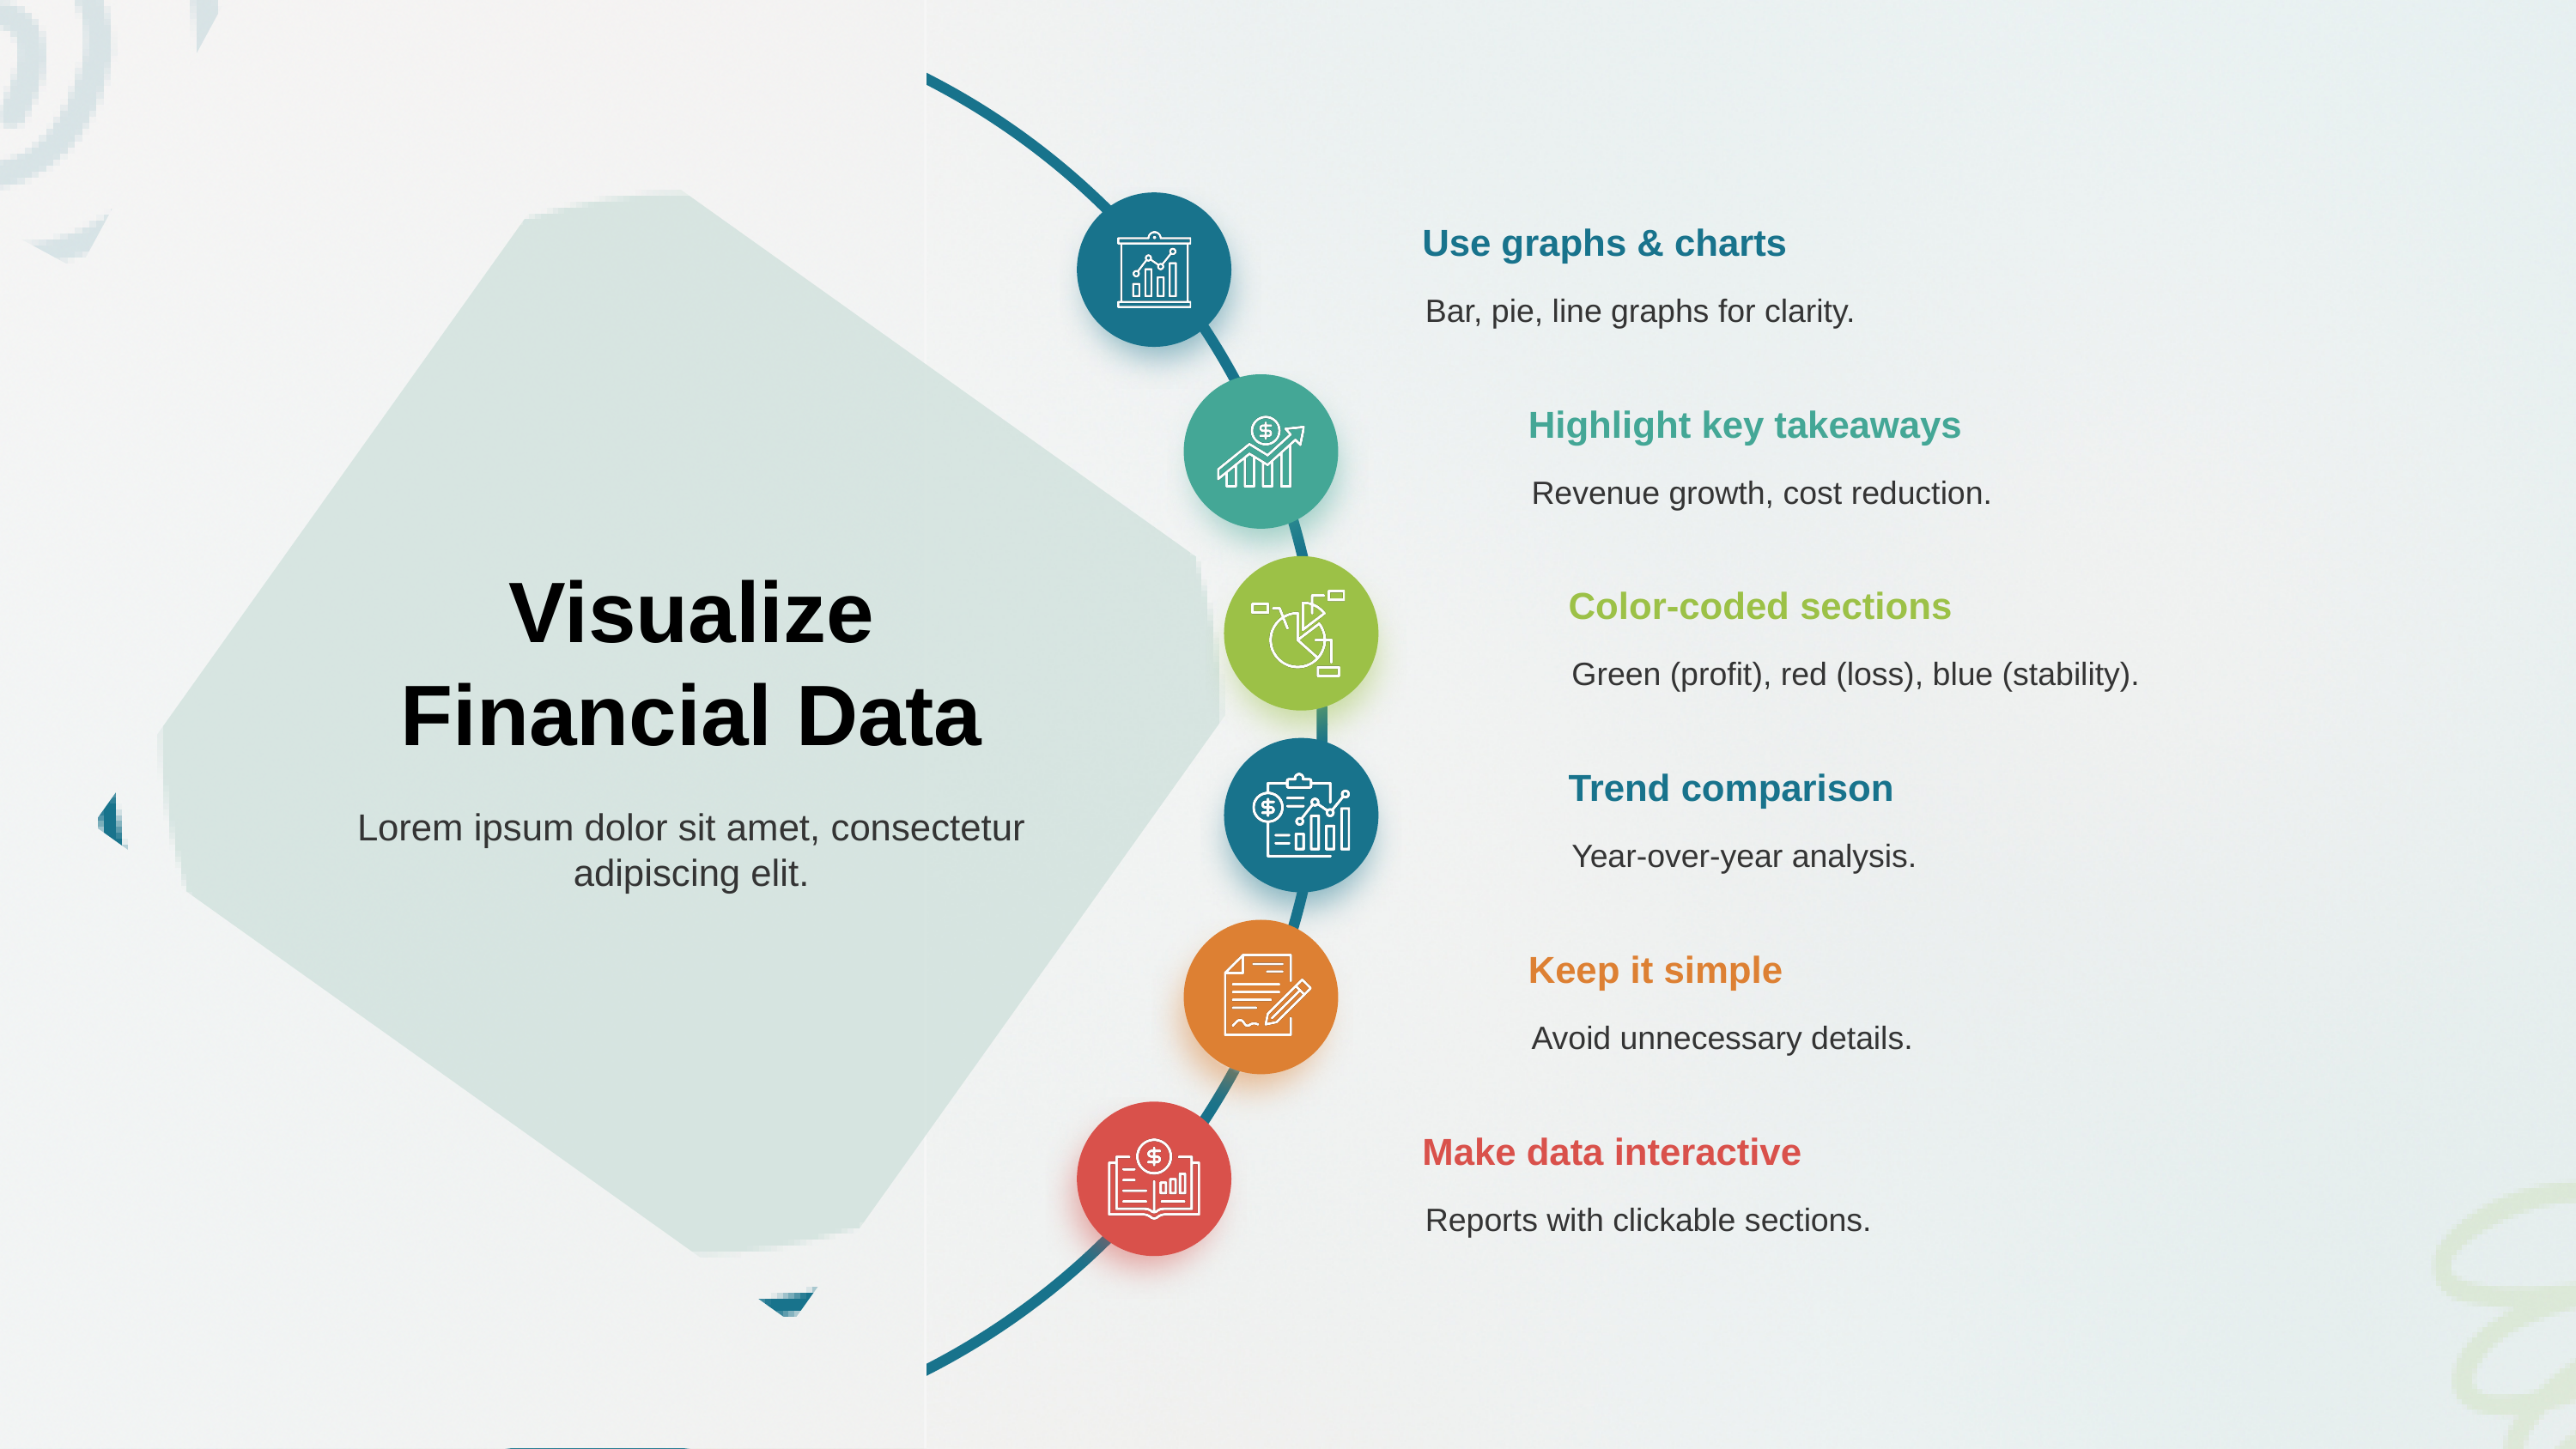

Use graphs & charts
Bar, pie, line graphs for clarity.

Highlight key takeaways
Revenue growth, cost reduction.

Visualize Financial Data
Color-coded sections
Green (profit), red (loss), blue (stability).

Trend comparison
Year-over-year analysis.

Lorem ipsum dolor sit amet, consectetur adipiscing elit.

Keep it simple
Avoid unnecessary details.

Make data interactive
Reports with clickable sections.